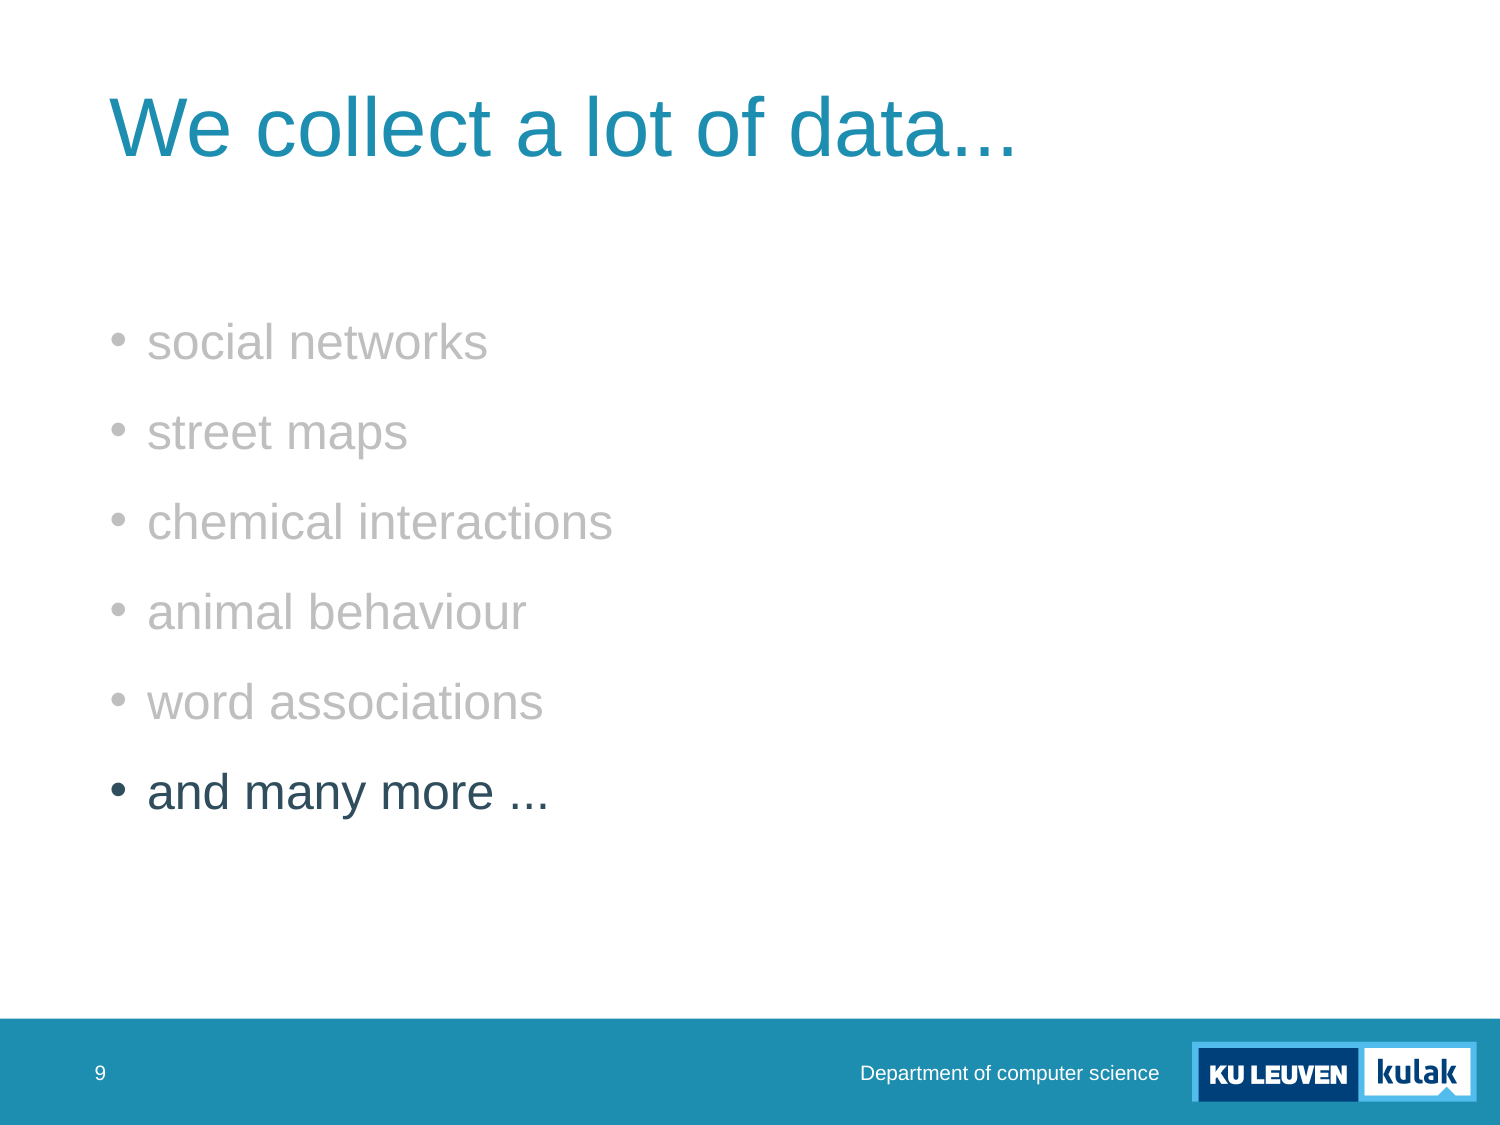

# We collect a lot of data...
social networks
street maps
chemical interactions
animal behaviour
word associations
and many more ...
Department of computer science
9